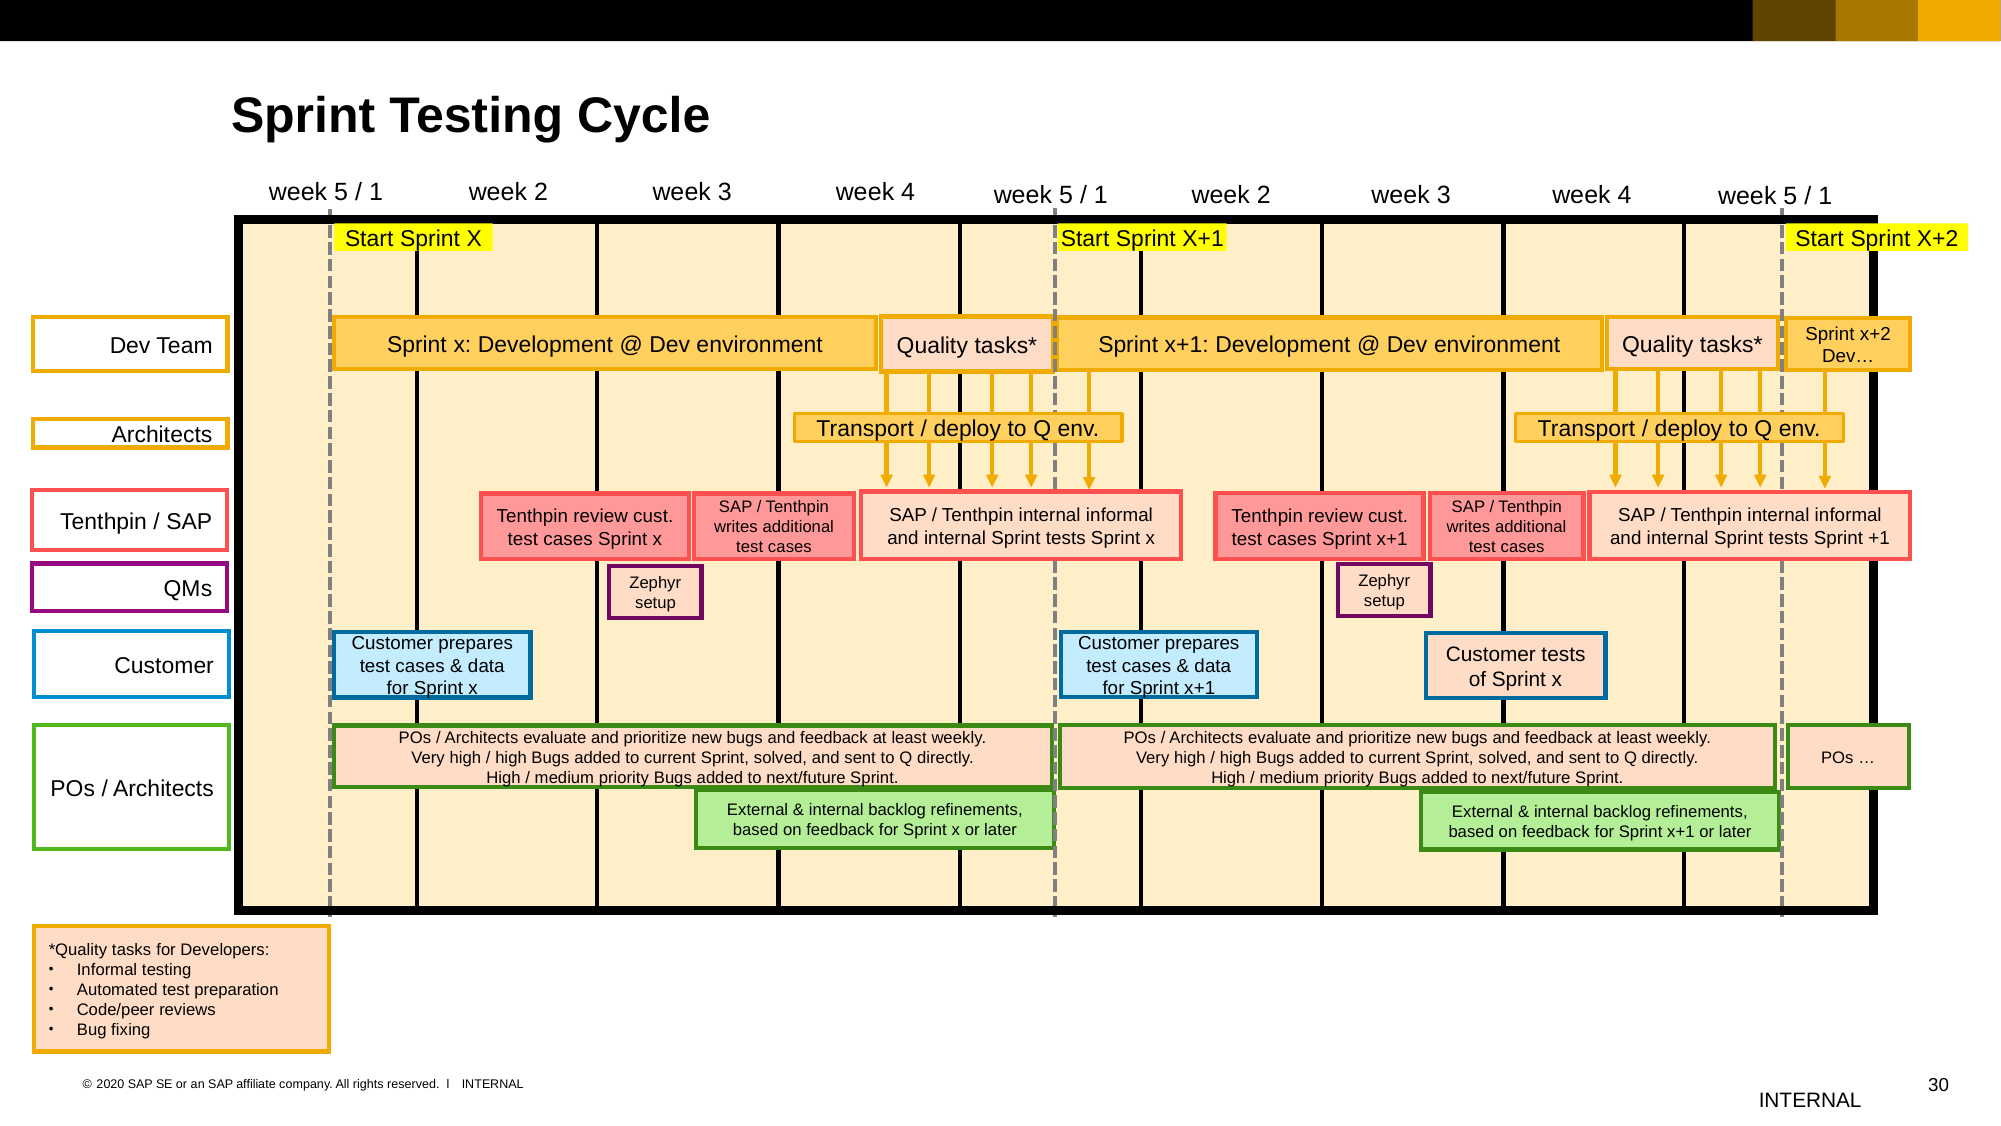

# Sprint Testing Cycle
week 2
week 3
week 4
week 5 / 1
week 5 / 1
week 2
week 3
week 4
week 5 / 1

Start Sprint X
Start Sprint X+1
Start Sprint X+2
Quality tasks*
Quality tasks*
Sprint x: Development @ Dev environment
Dev Team
Sprint x+1: Development @ Dev environment
Sprint x+2 Dev…
Transport / deploy to Q env.
Transport / deploy to Q env.
Architects
Tenthpin / SAP
SAP / Tenthpin internal informal and internal Sprint tests Sprint x
SAP / Tenthpin internal informal and internal Sprint tests Sprint +1
Tenthpin review cust. test cases Sprint x+1
SAP / Tenthpin writes additional test cases
Tenthpin review cust. test cases Sprint x
SAP / Tenthpin writes additional test cases
QMs
Zephyr setup
Zephyr setup
Customer
Customer prepares test cases & data for Sprint x+1
Customer prepares test cases & data for Sprint x
Customer tests of Sprint x
POs / Architects
POs / Architects evaluate and prioritize new bugs and feedback at least weekly.
Very high / high Bugs added to current Sprint, solved, and sent to Q directly.
High / medium priority Bugs added to next/future Sprint.
POs …
POs / Architects evaluate and prioritize new bugs and feedback at least weekly.
Very high / high Bugs added to current Sprint, solved, and sent to Q directly.
High / medium priority Bugs added to next/future Sprint.
External & internal backlog refinements, based on feedback for Sprint x or later
External & internal backlog refinements, based on feedback for Sprint x+1 or later
*Quality tasks for Developers:
Informal testing
Automated test preparation
Code/peer reviews
Bug fixing